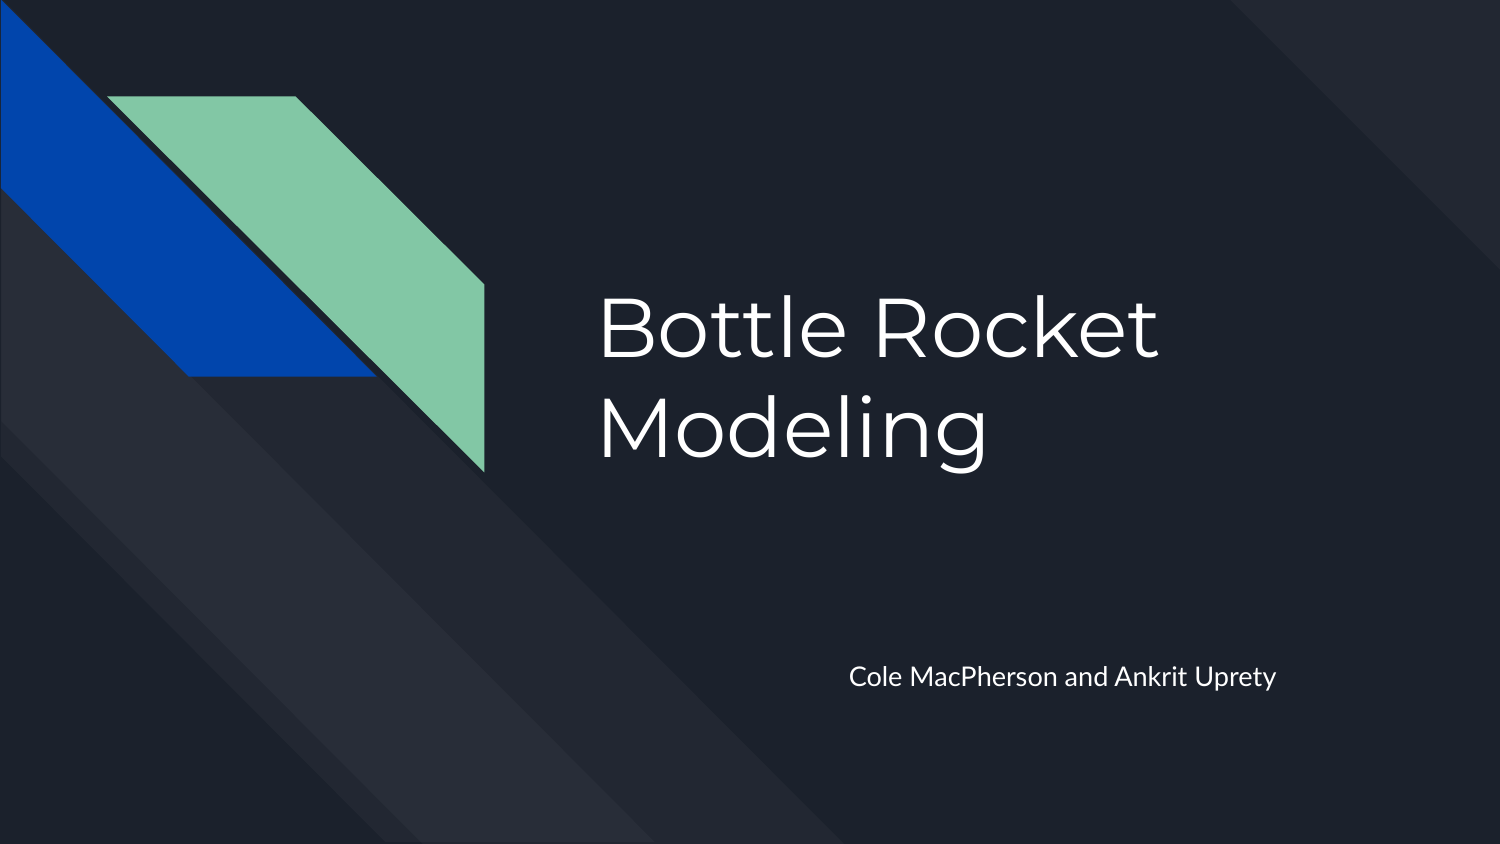

# Bottle Rocket Modeling
Cole MacPherson and Ankrit Uprety